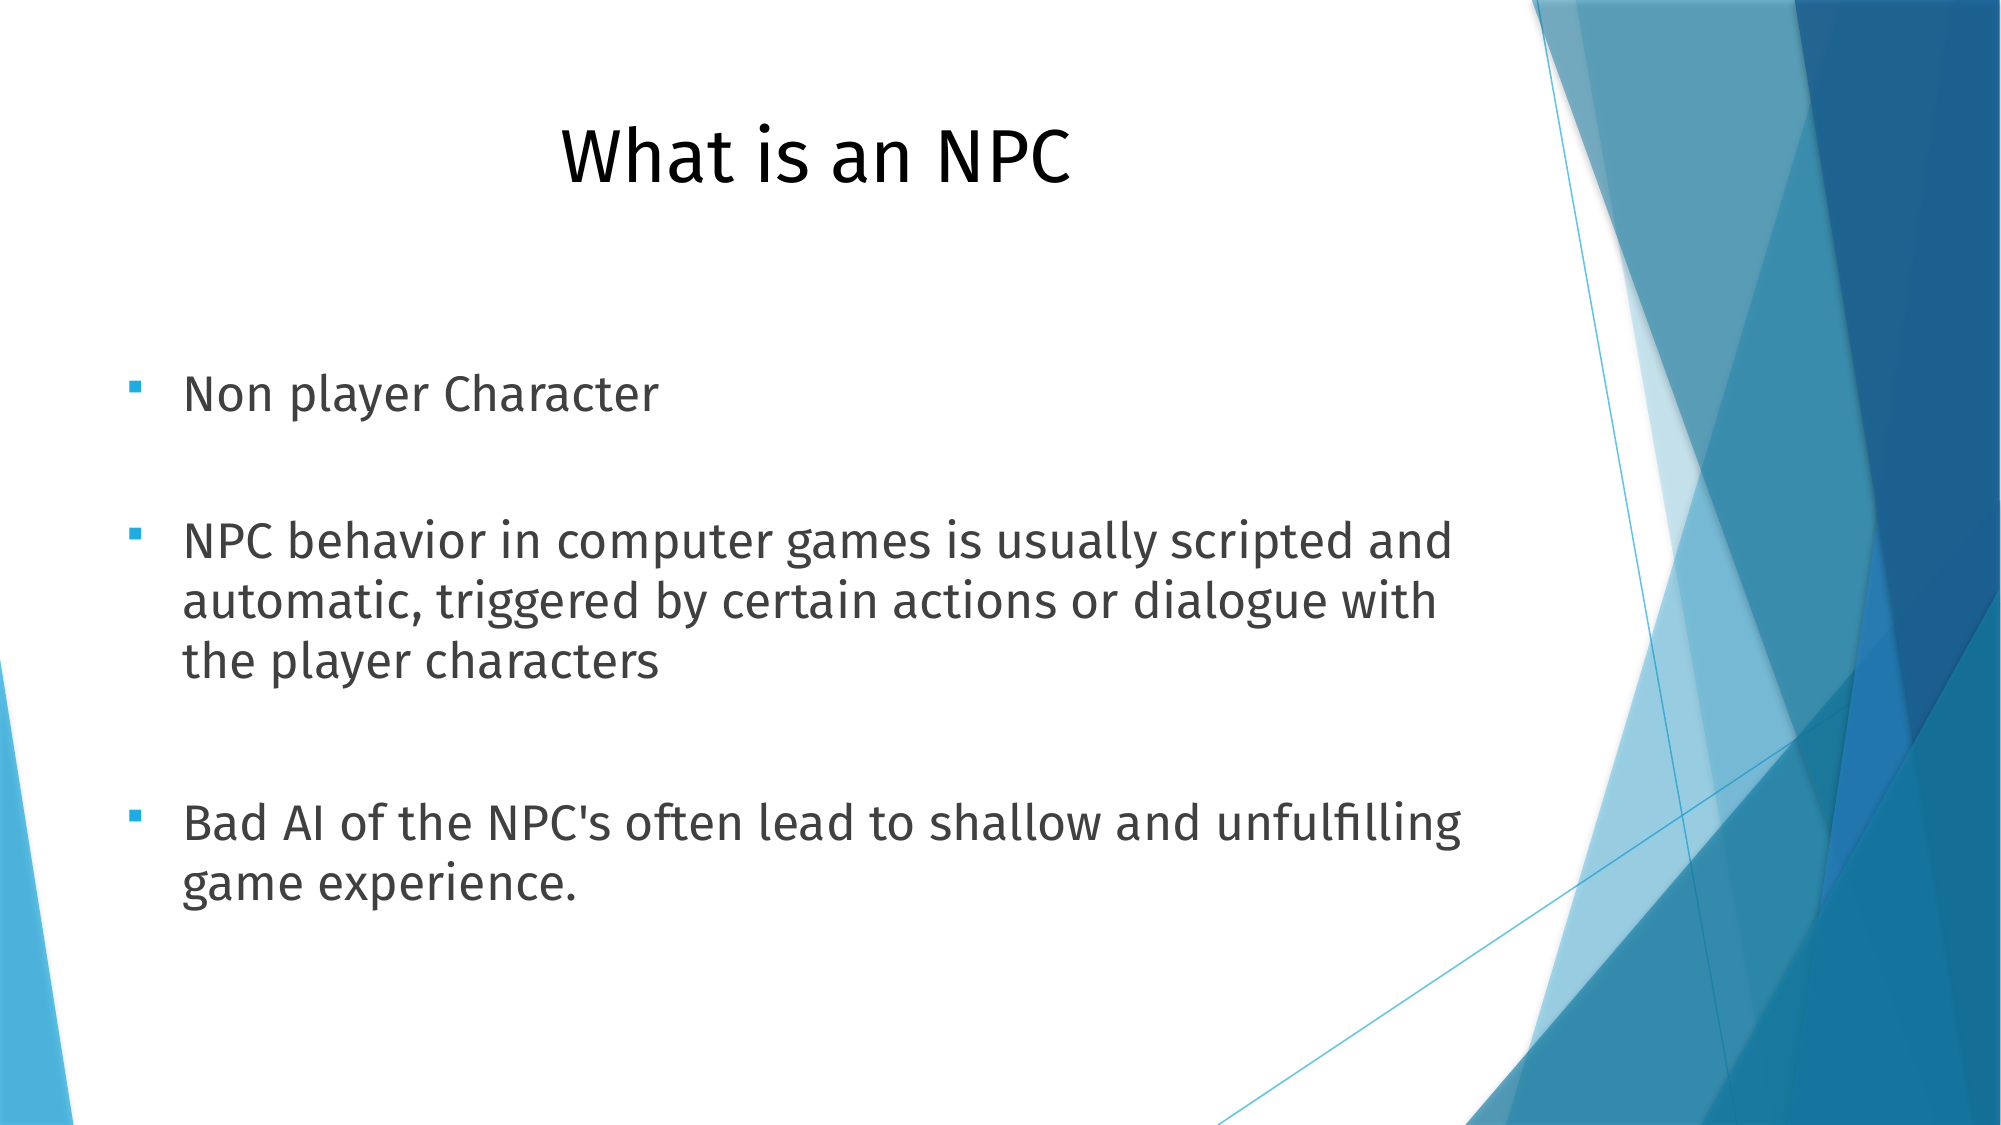

# What is an NPC
Non player Character

NPC behavior in computer games is usually scripted and automatic, triggered by certain actions or dialogue with the player characters

Bad AI of the NPC's often lead to shallow and unfulfilling game experience.